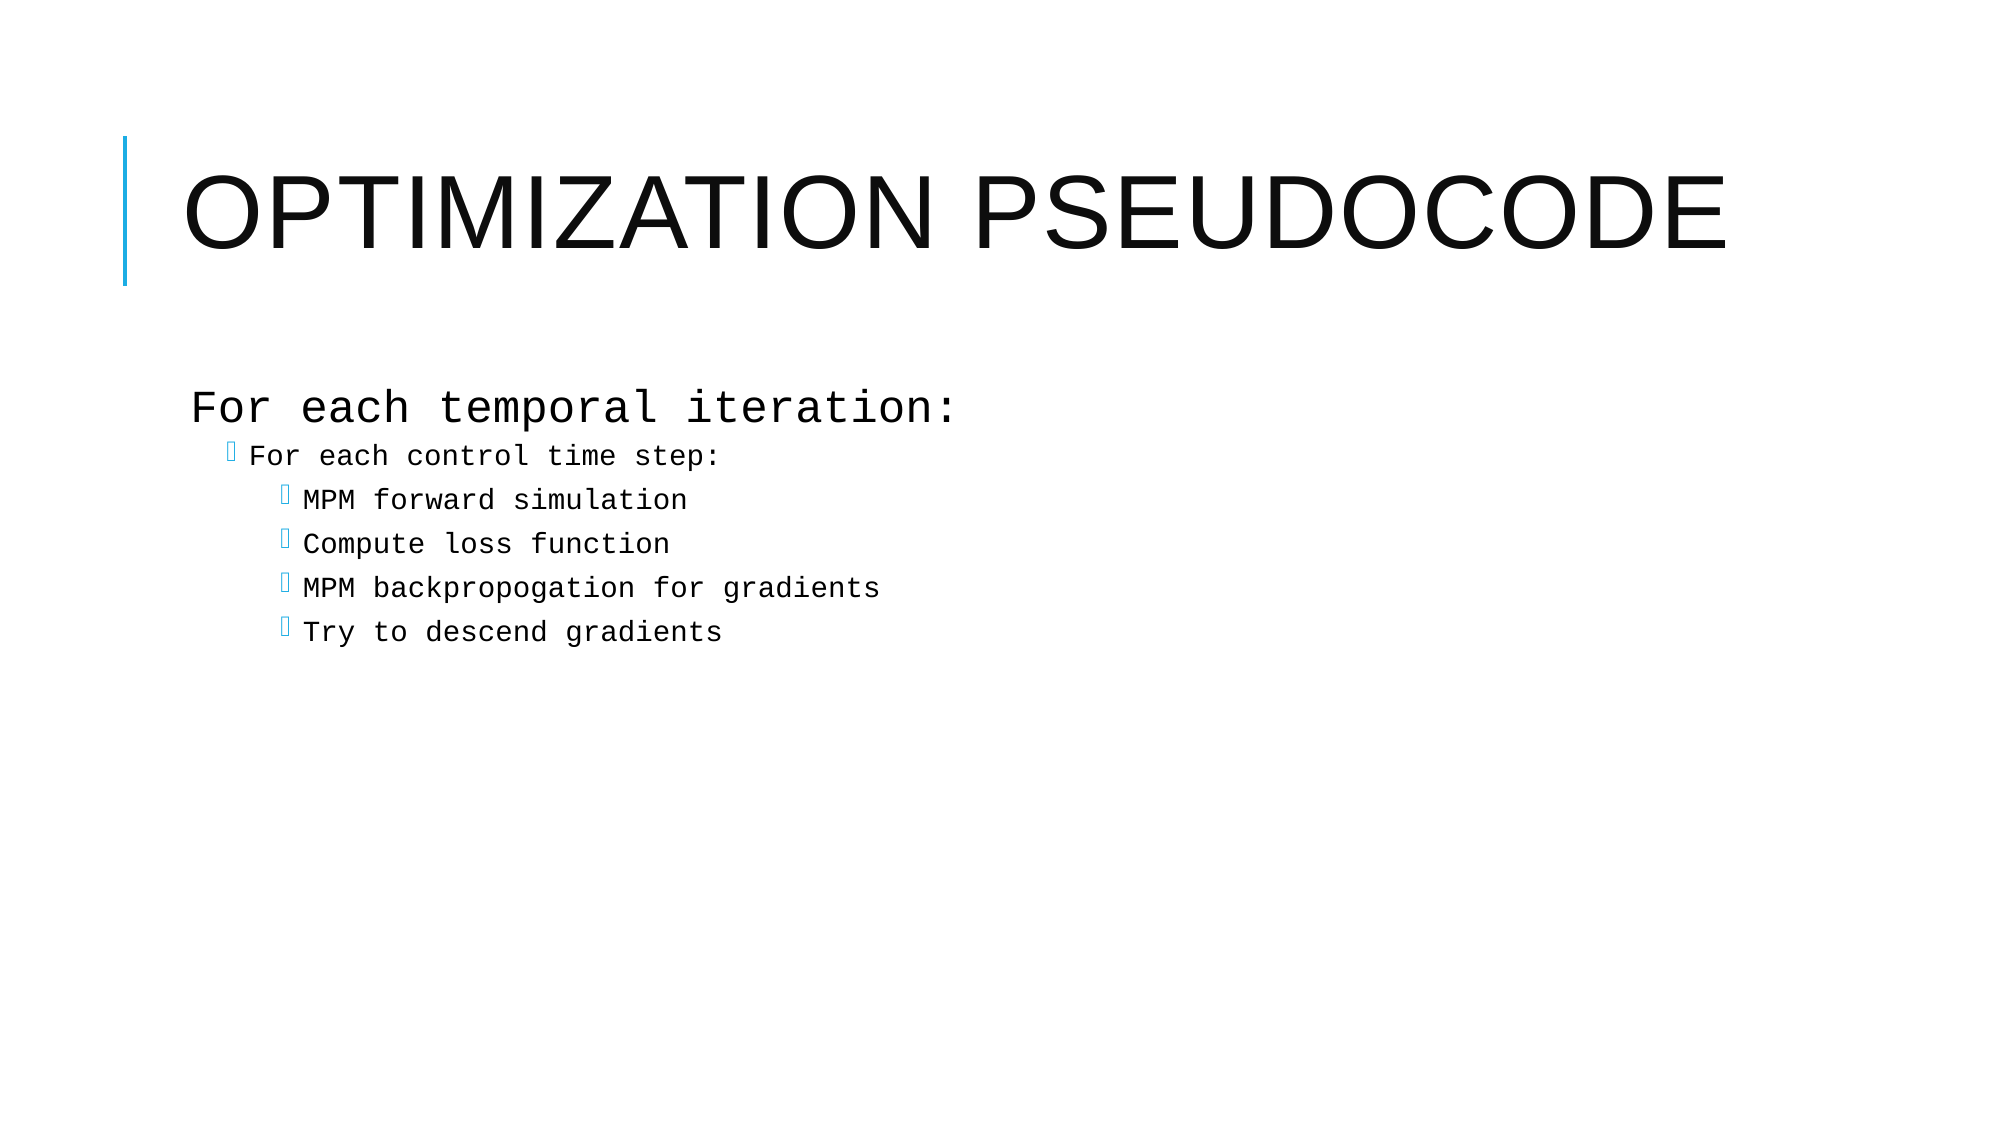

# Optimization pseudocode
For each temporal iteration:
For each control time step:
MPM forward simulation
Compute loss function
MPM backpropogation for gradients
Try to descend gradients